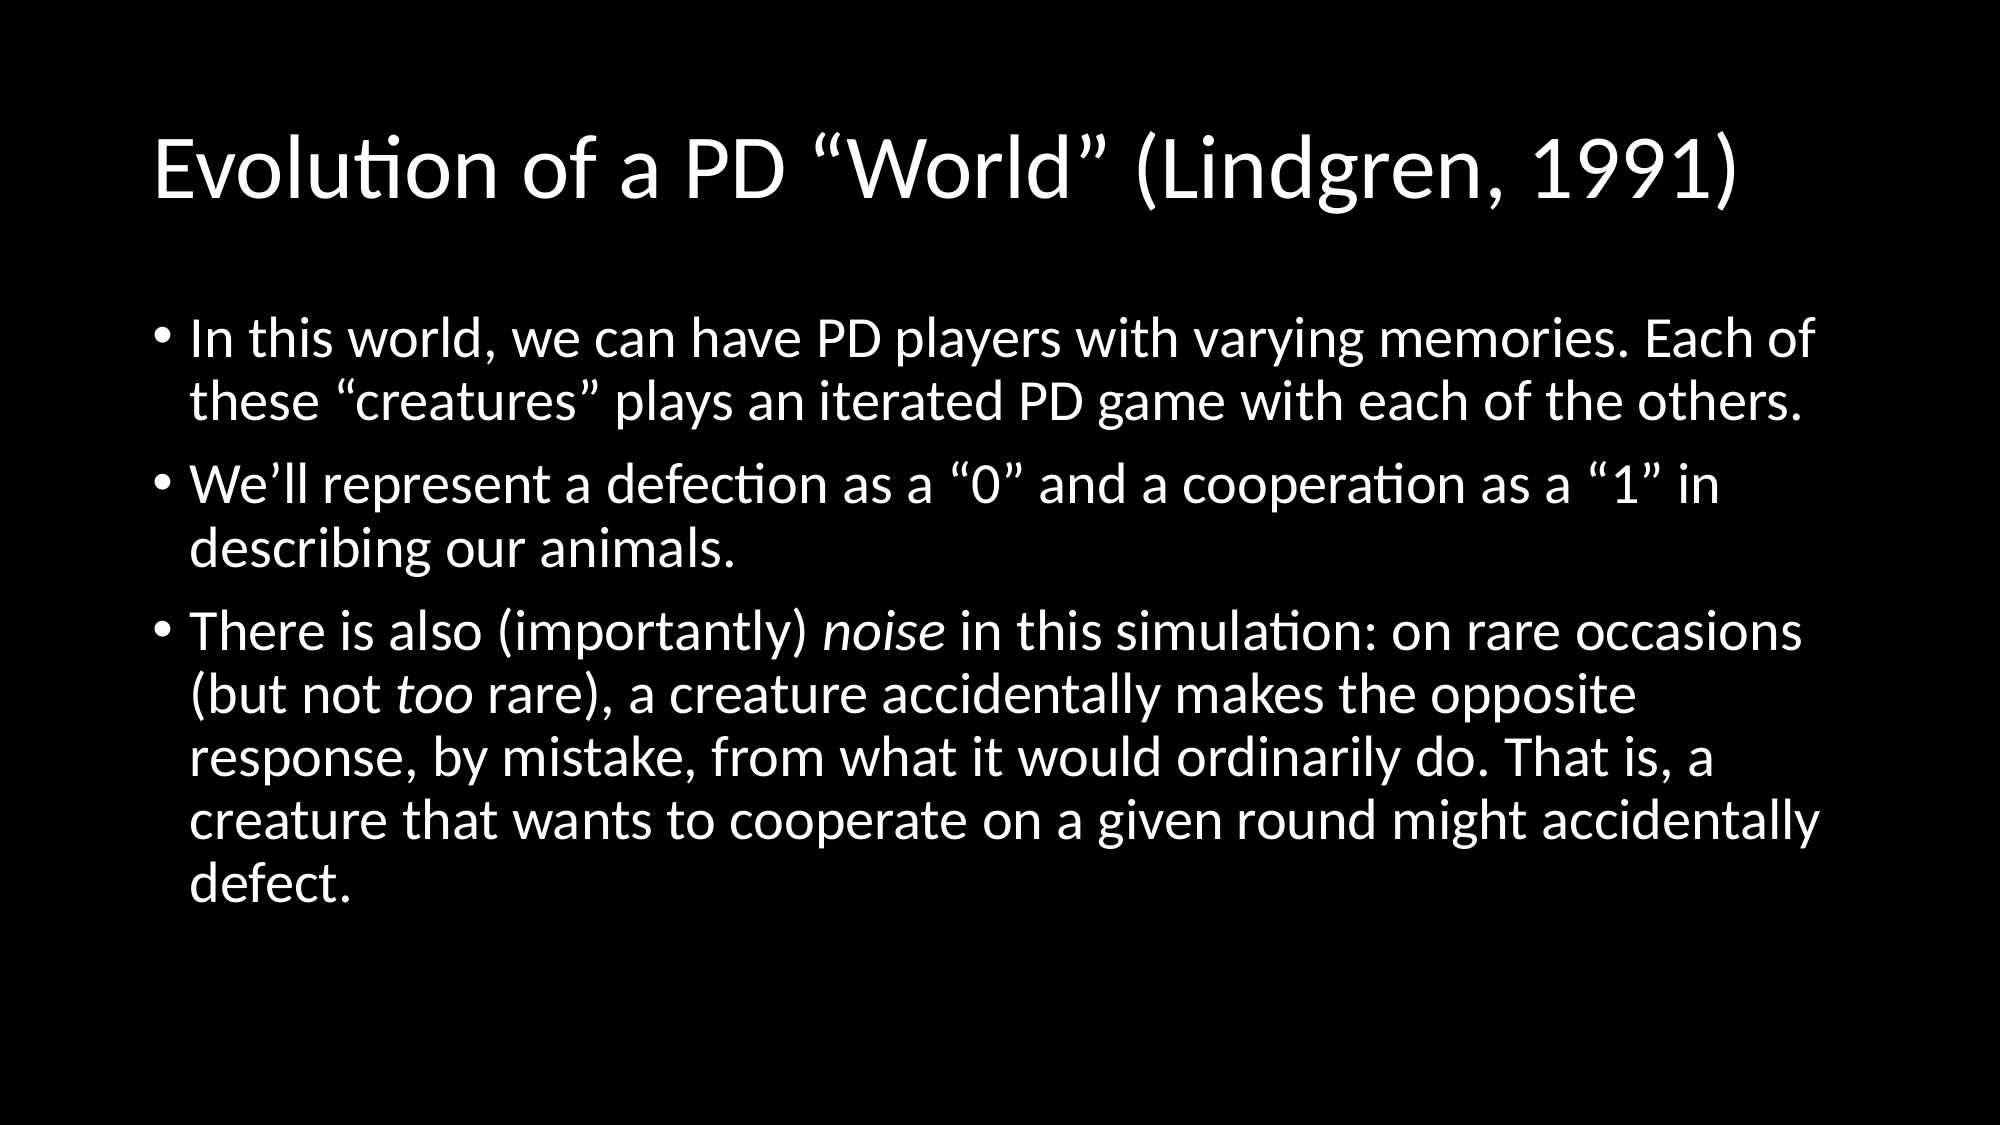

# Evolution of a PD “World” (Lindgren, 1991)
In this world, we can have PD players with varying memories. Each of these “creatures” plays an iterated PD game with each of the others.
We’ll represent a defection as a “0” and a cooperation as a “1” in describing our animals.
There is also (importantly) noise in this simulation: on rare occasions (but not too rare), a creature accidentally makes the opposite response, by mistake, from what it would ordinarily do. That is, a creature that wants to cooperate on a given round might accidentally defect.